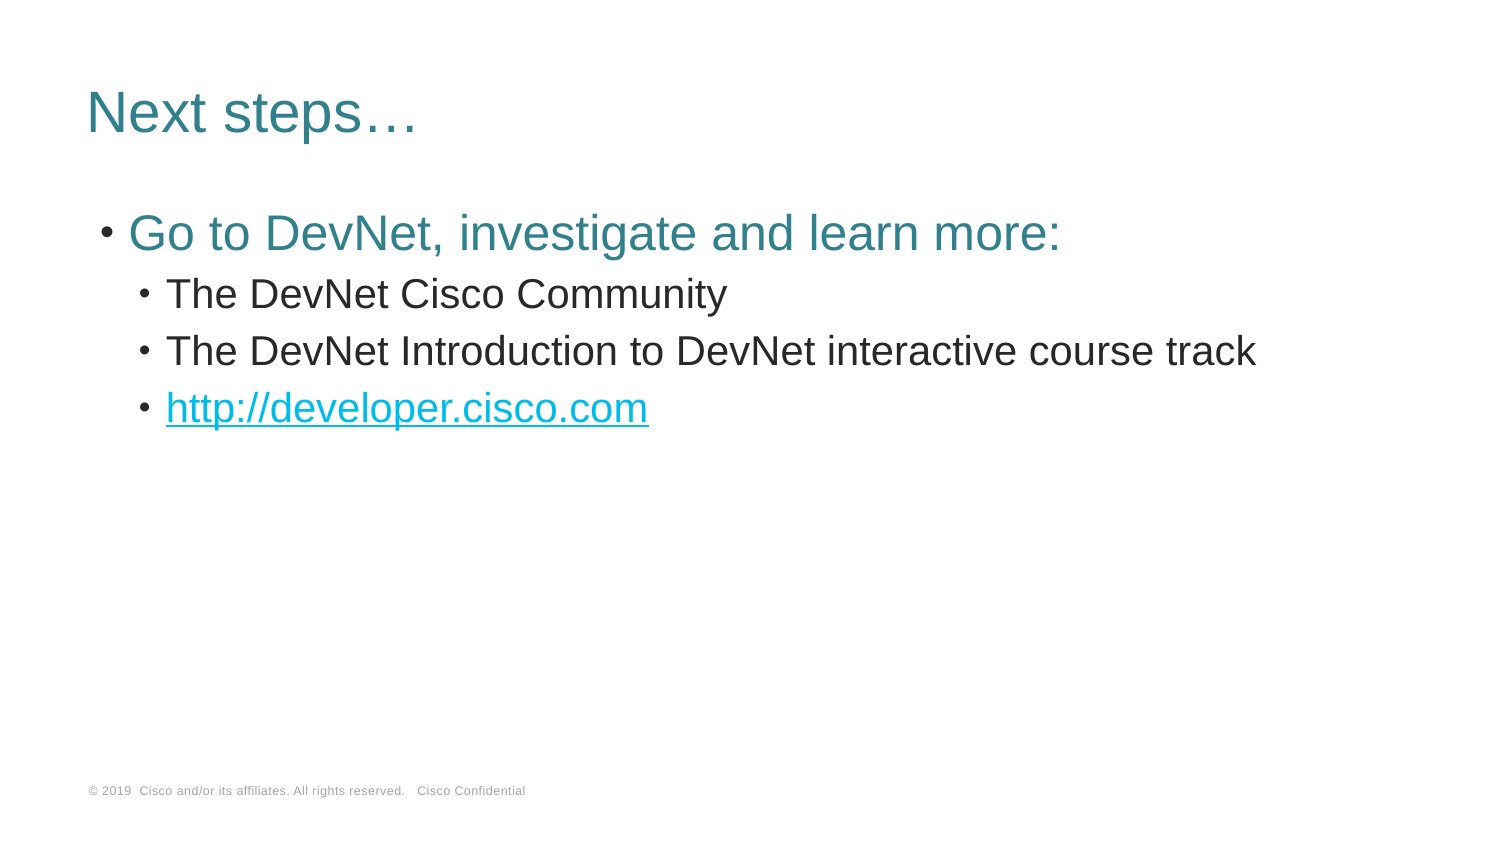

# Next steps…
Go to DevNet, investigate and learn more:
The DevNet Cisco Community
The DevNet Introduction to DevNet interactive course track
http://developer.cisco.com